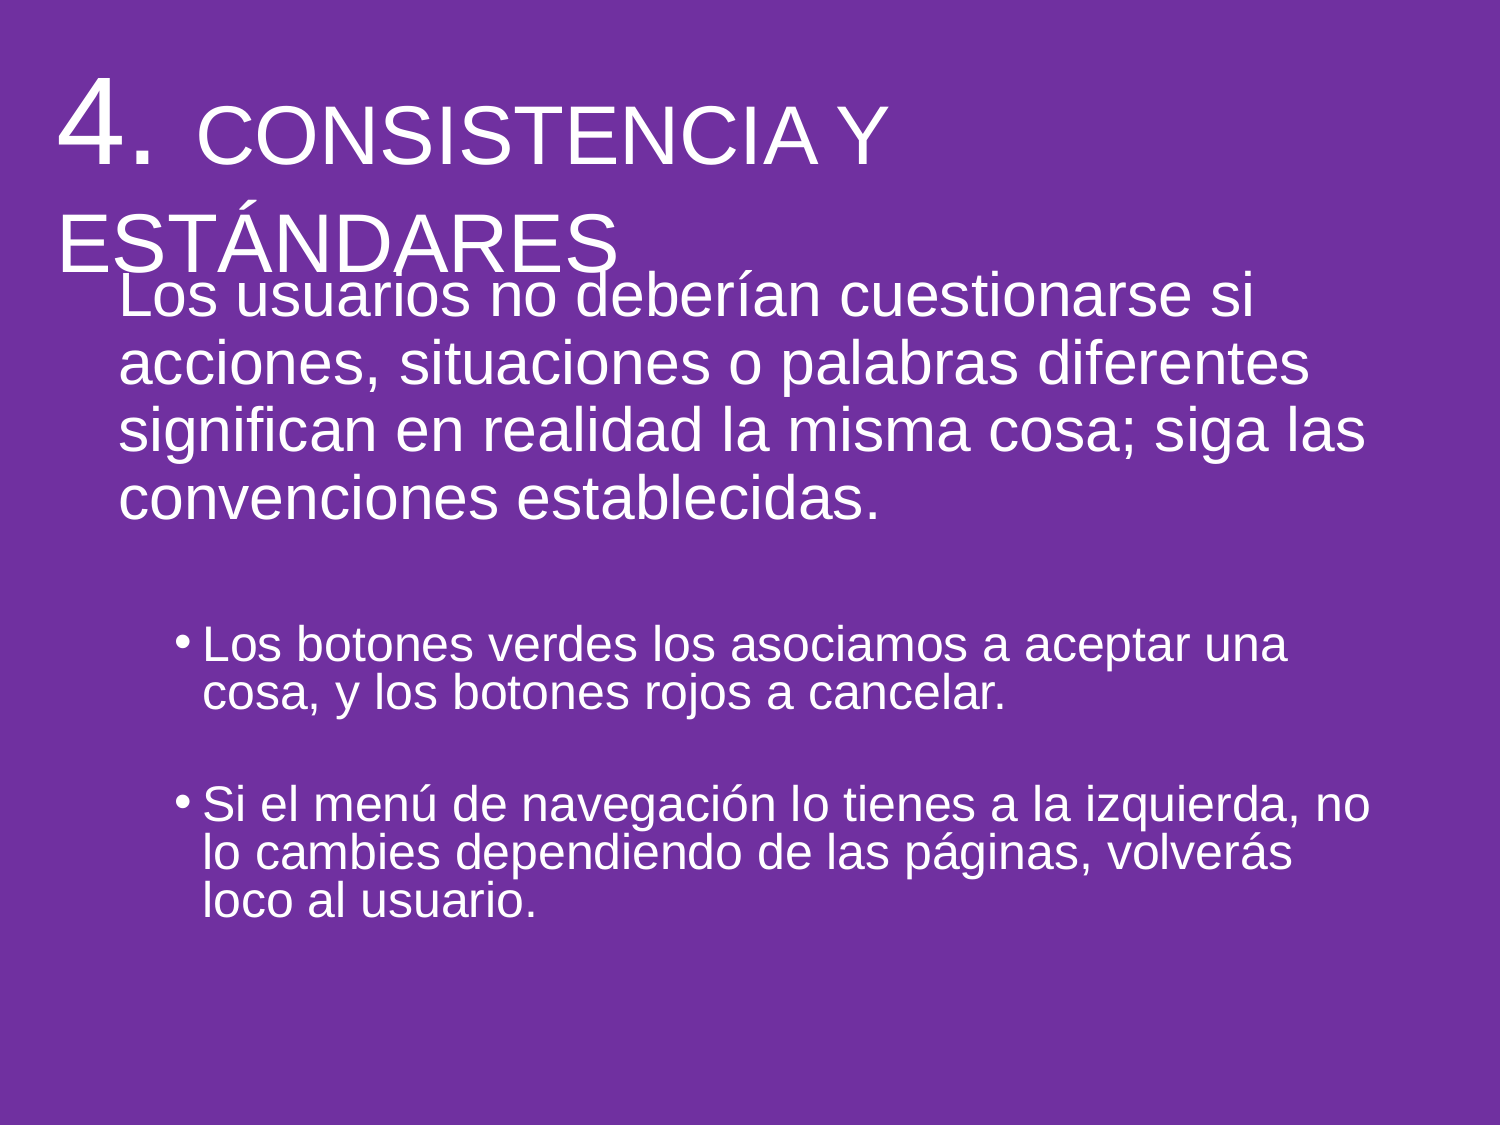

4. CONSISTENCIA Y ESTÁNDARES
Los usuarios no deberían cuestionarse si acciones, situaciones o palabras diferentes significan en realidad la misma cosa; siga las convenciones establecidas.

Los botones verdes los asociamos a aceptar una cosa, y los botones rojos a cancelar.

Si el menú de navegación lo tienes a la izquierda, no lo cambies dependiendo de las páginas, volverás loco al usuario.